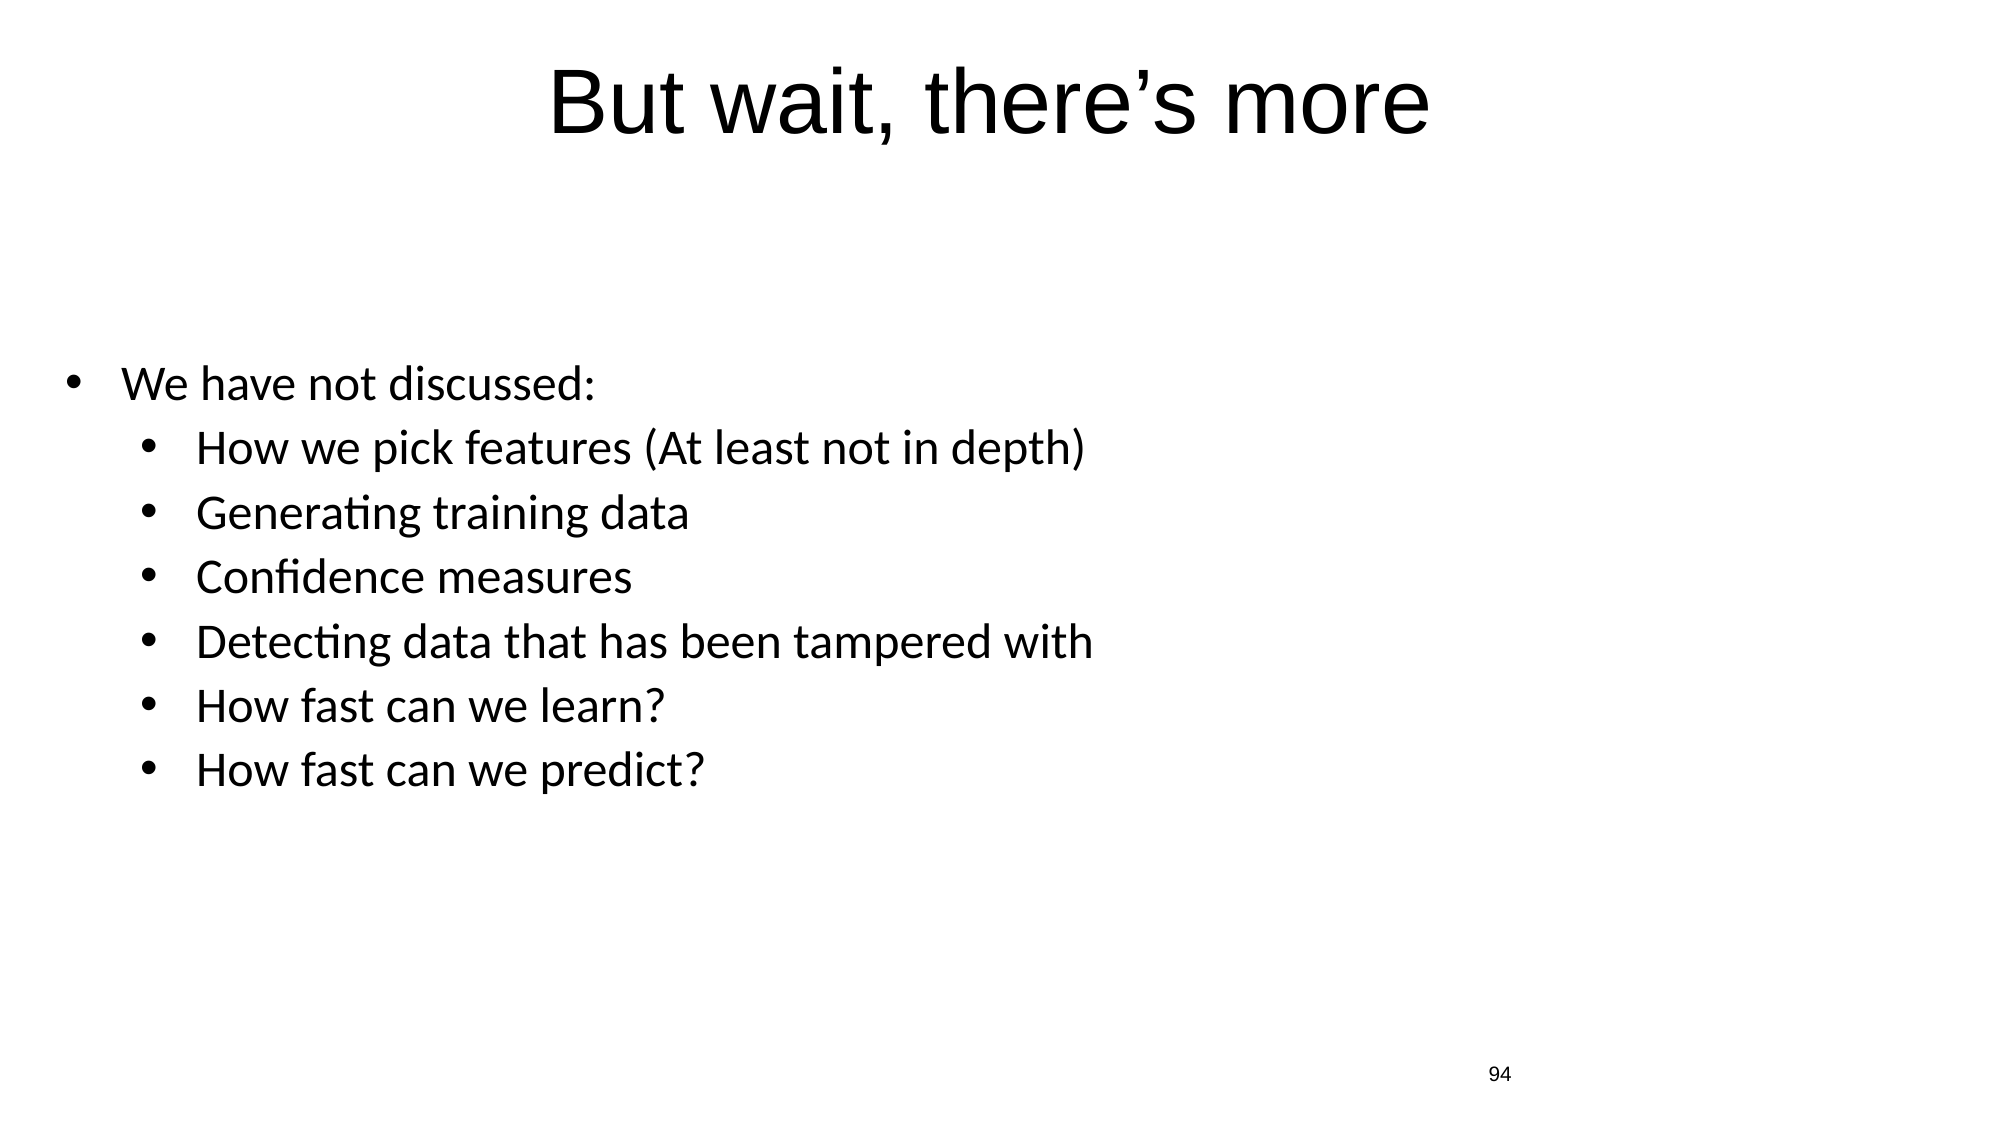

# But wait, there’s more
We have not discussed:
How we pick features (At least not in depth)
Generating training data
Confidence measures
Detecting data that has been tampered with
How fast can we learn?
How fast can we predict?

94